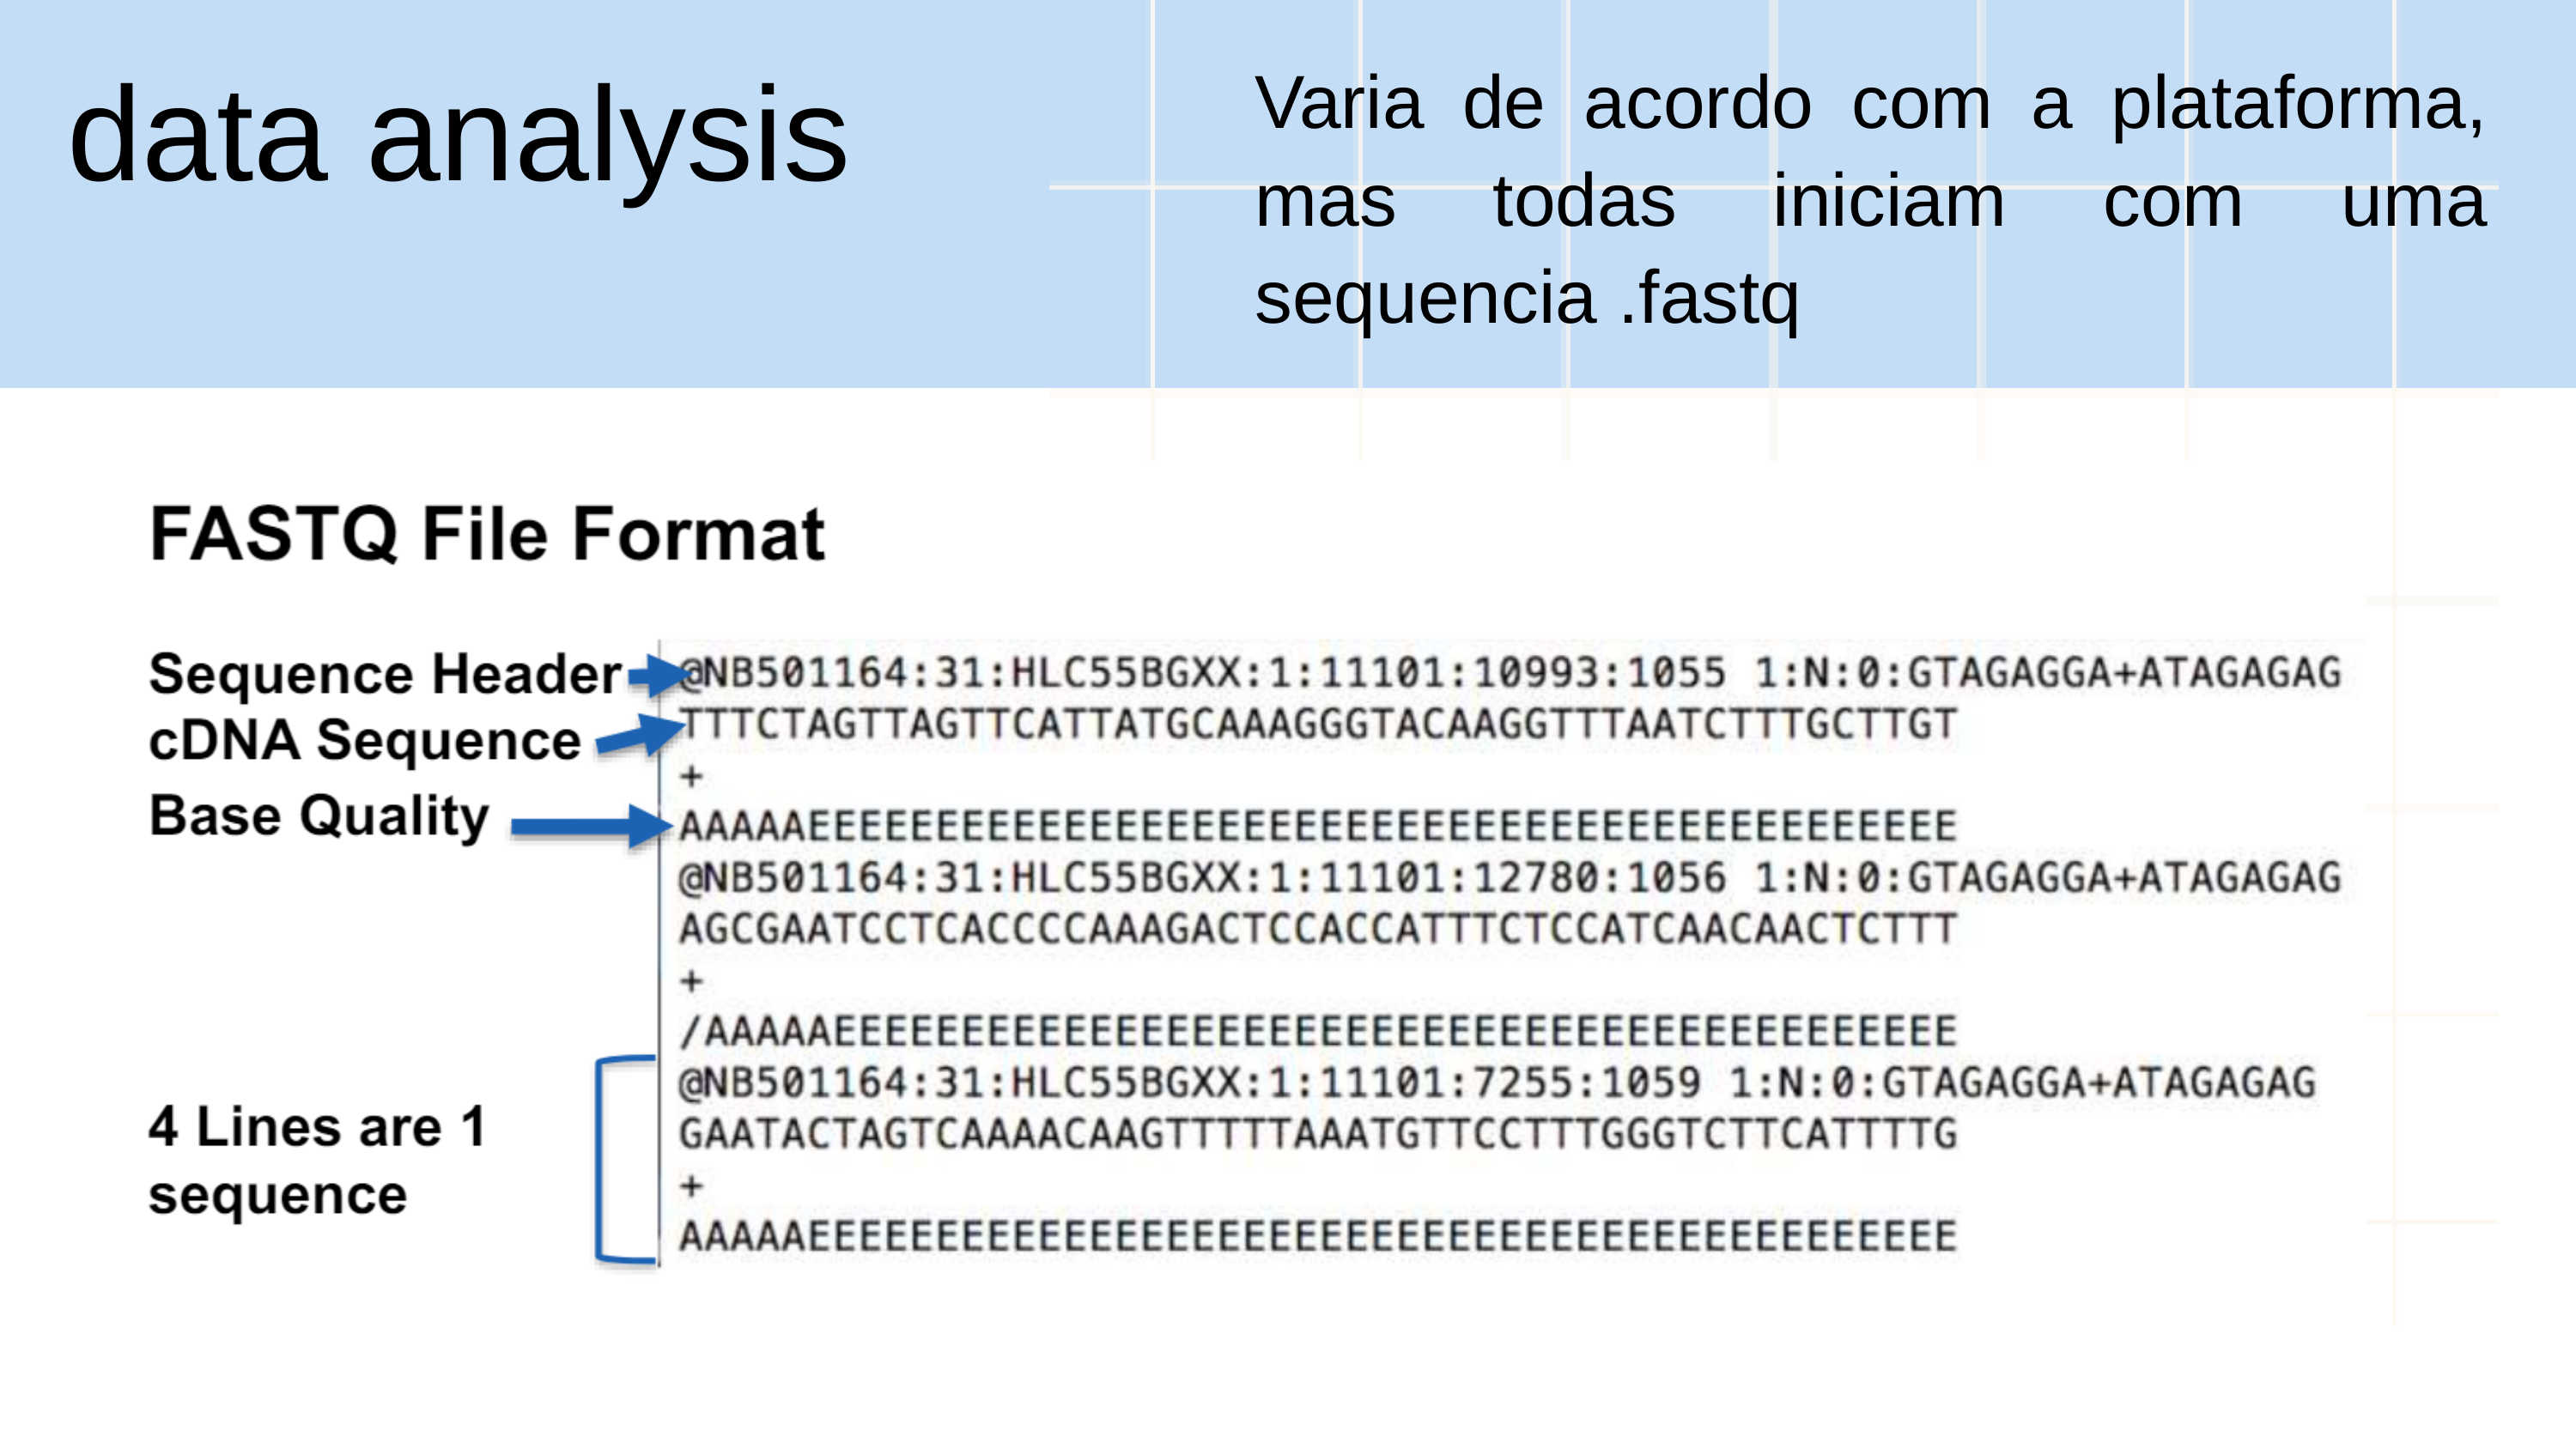

Varia de acordo com a plataforma, mas todas iniciam com uma sequencia .fastq
data analysis